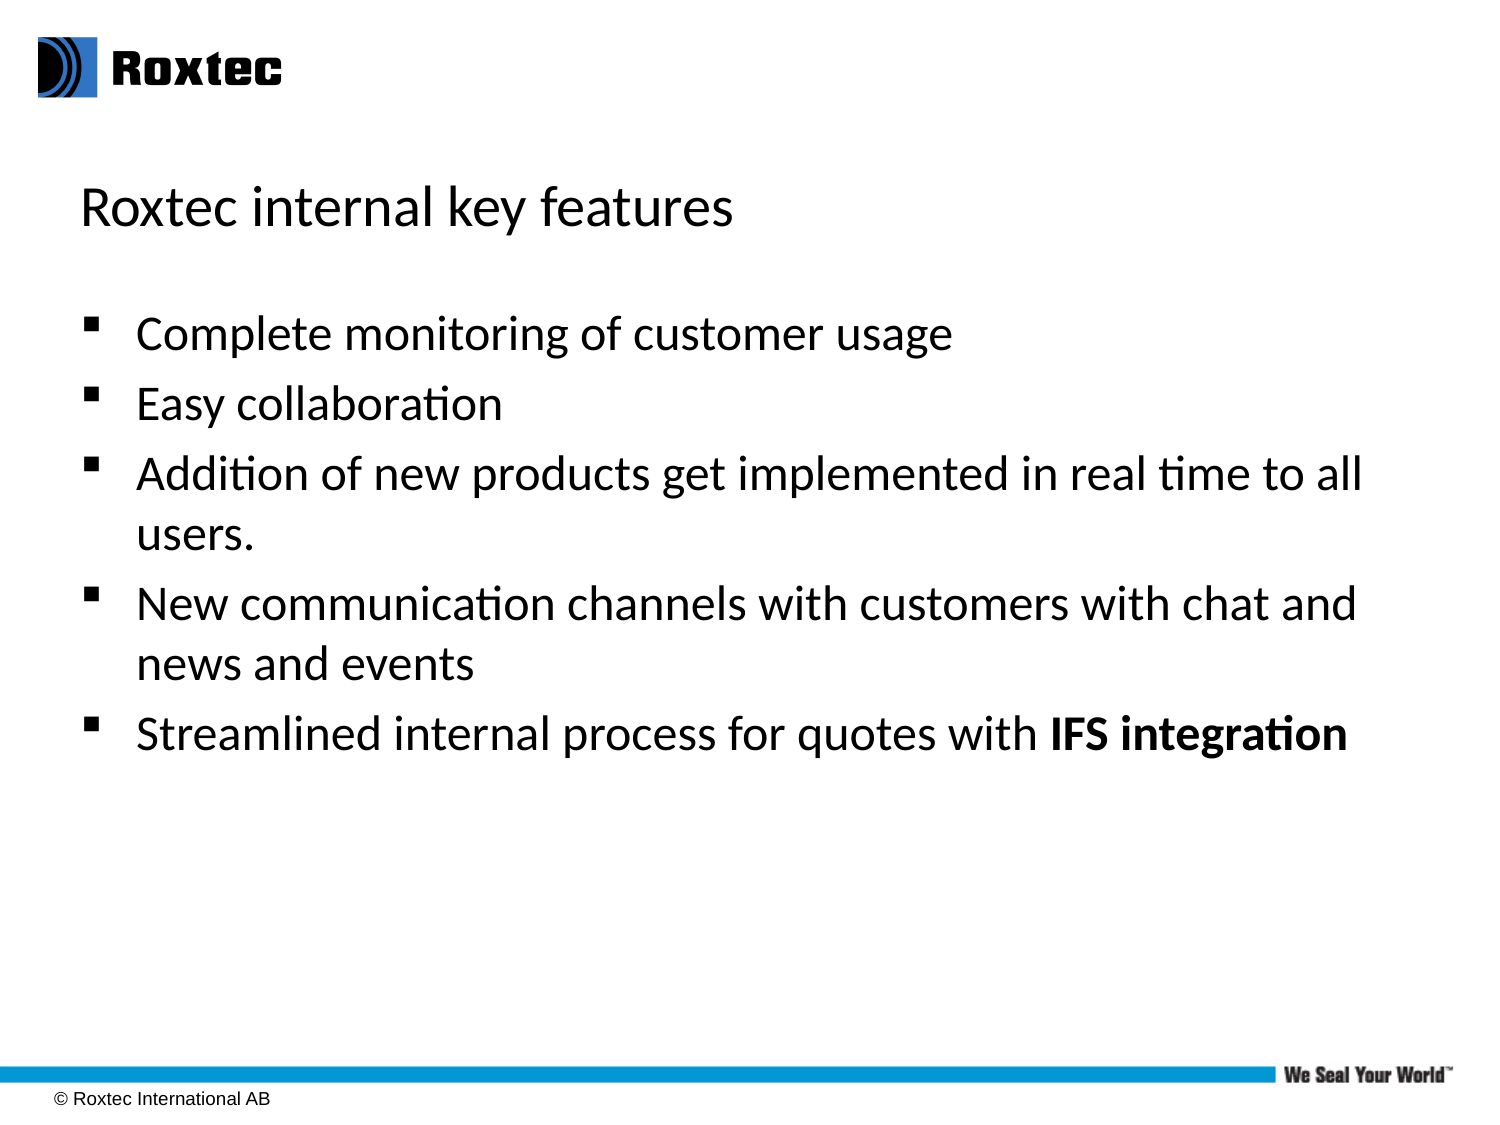

Roxtec internal key features

Complete monitoring of customer usage
Easy collaboration
Addition of new products get implemented in real time to all users.
New communication channels with customers with chat and news and events
Streamlined internal process for quotes with IFS integration